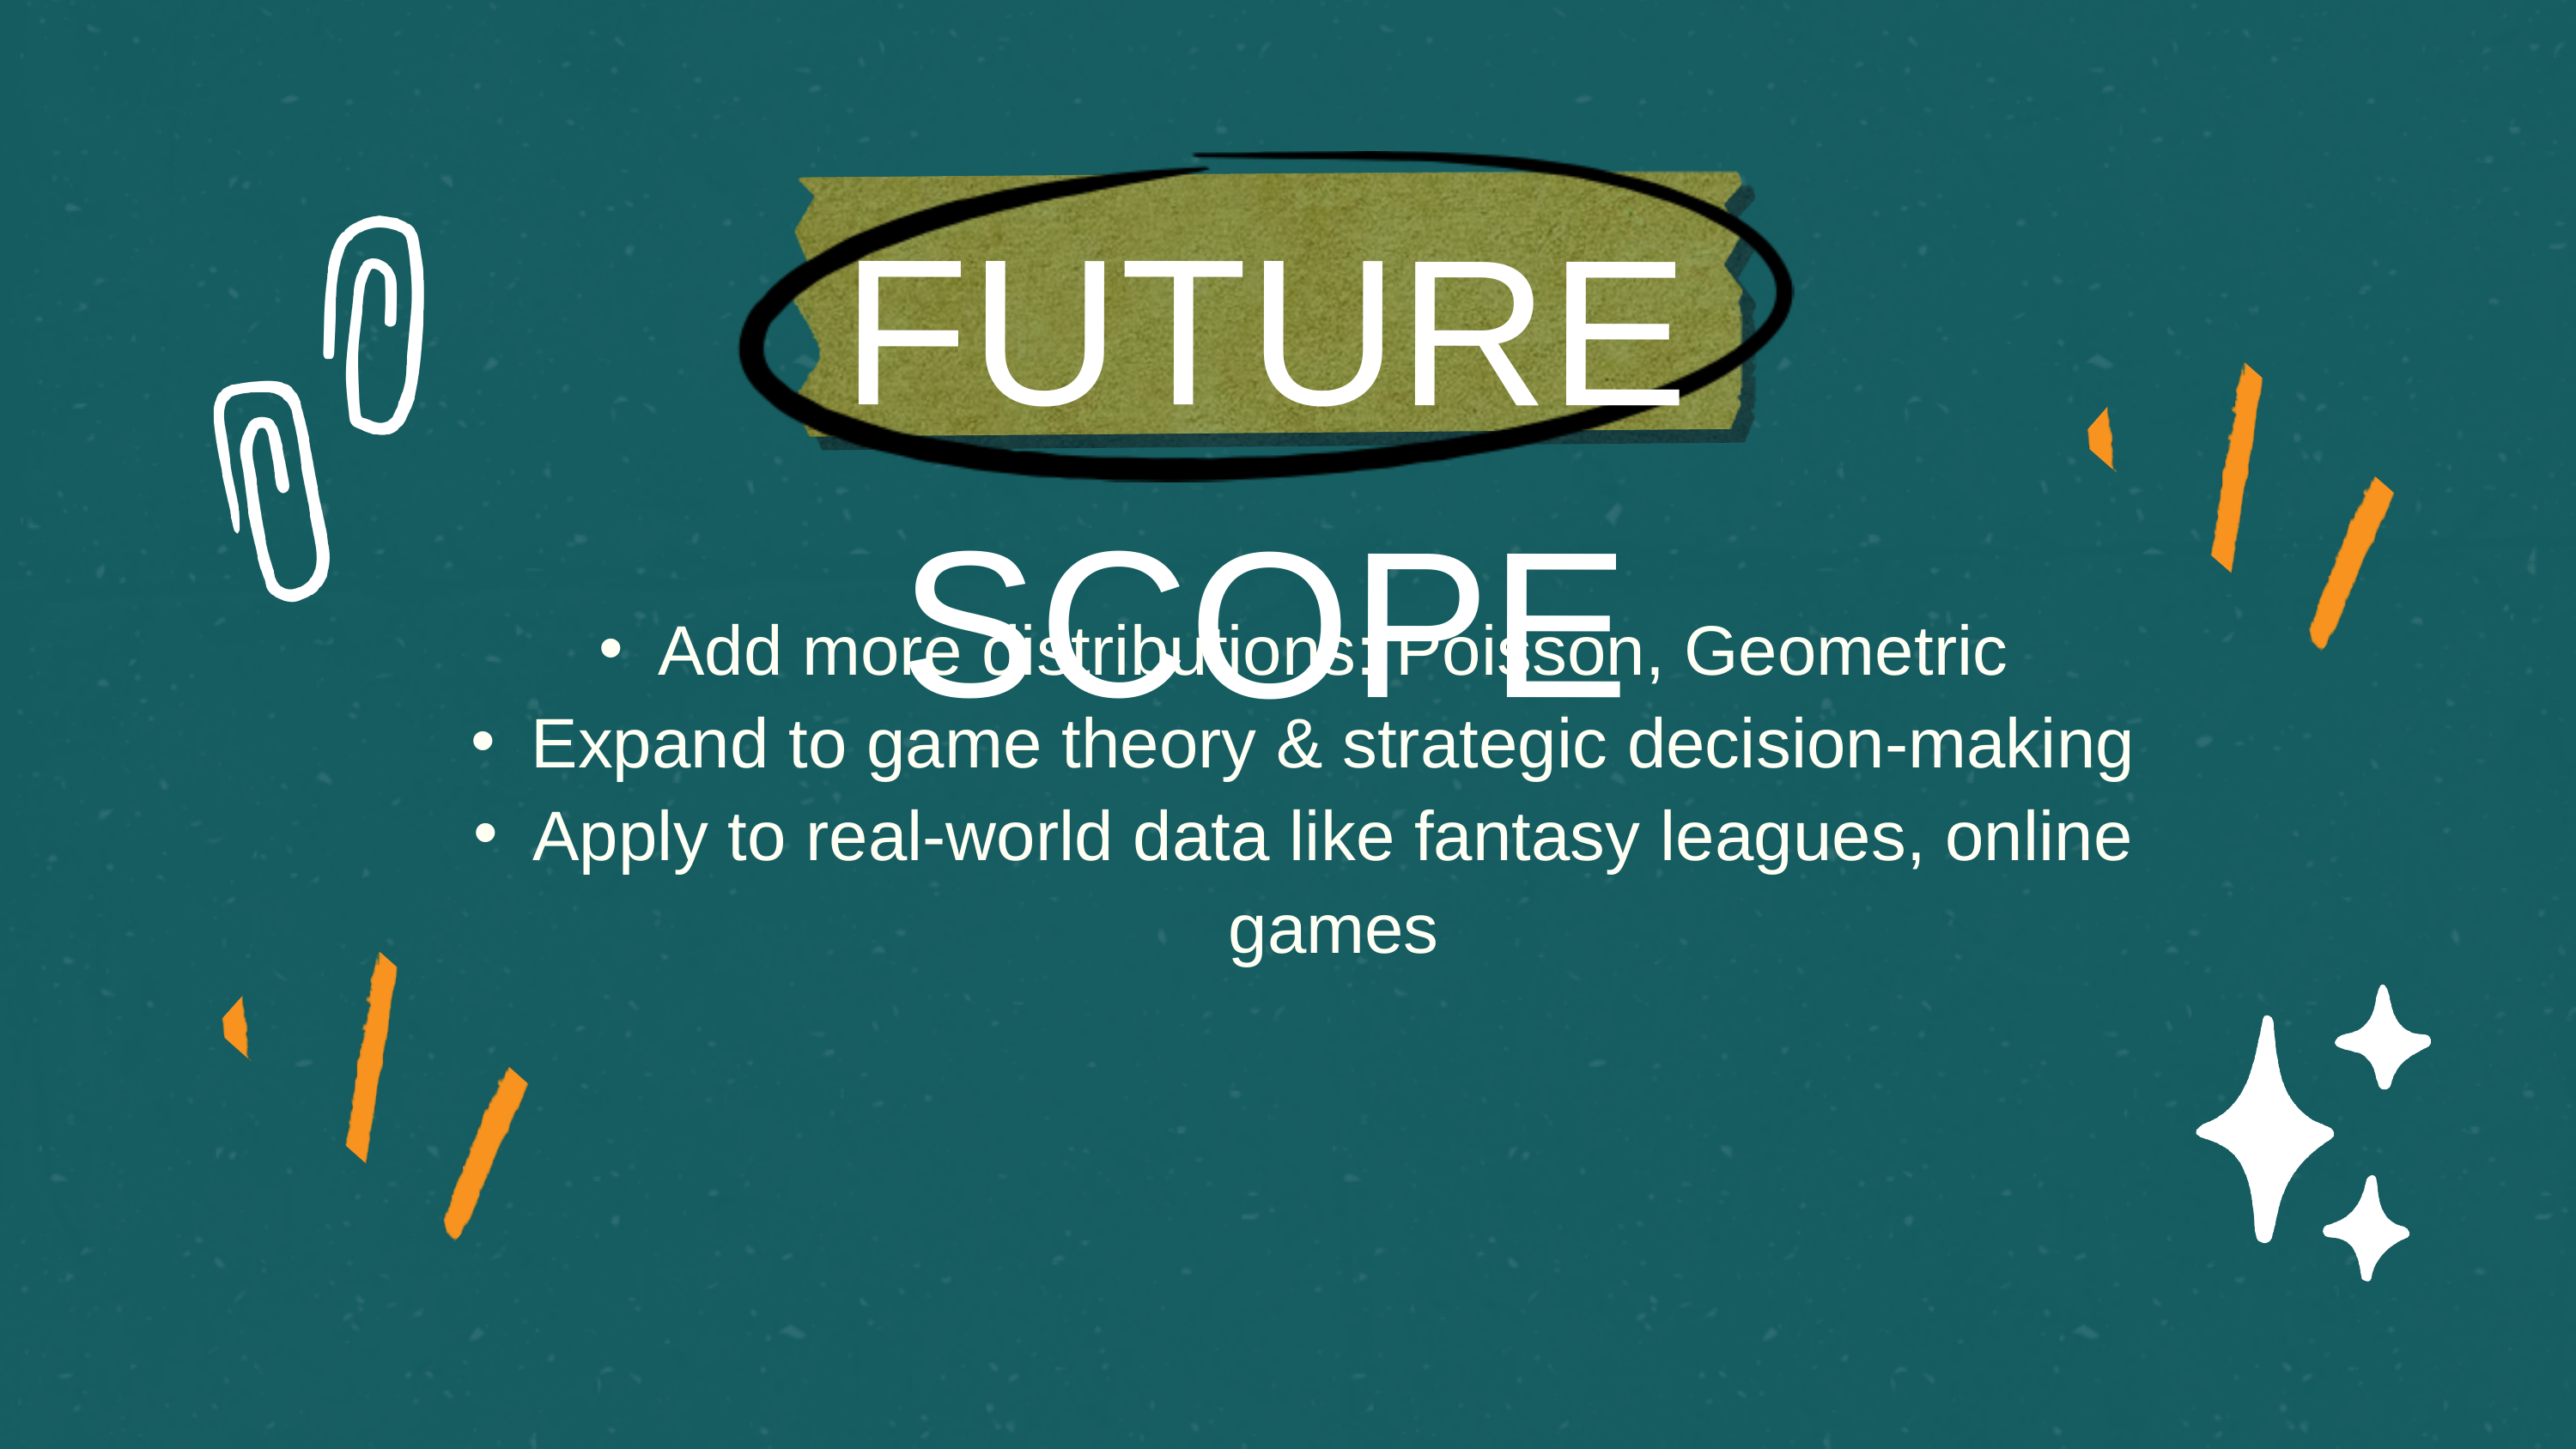

FUTURE SCOPE

Add more distributions: Poisson, Geometric
Expand to game theory & strategic decision-making
Apply to real-world data like fantasy leagues, online games